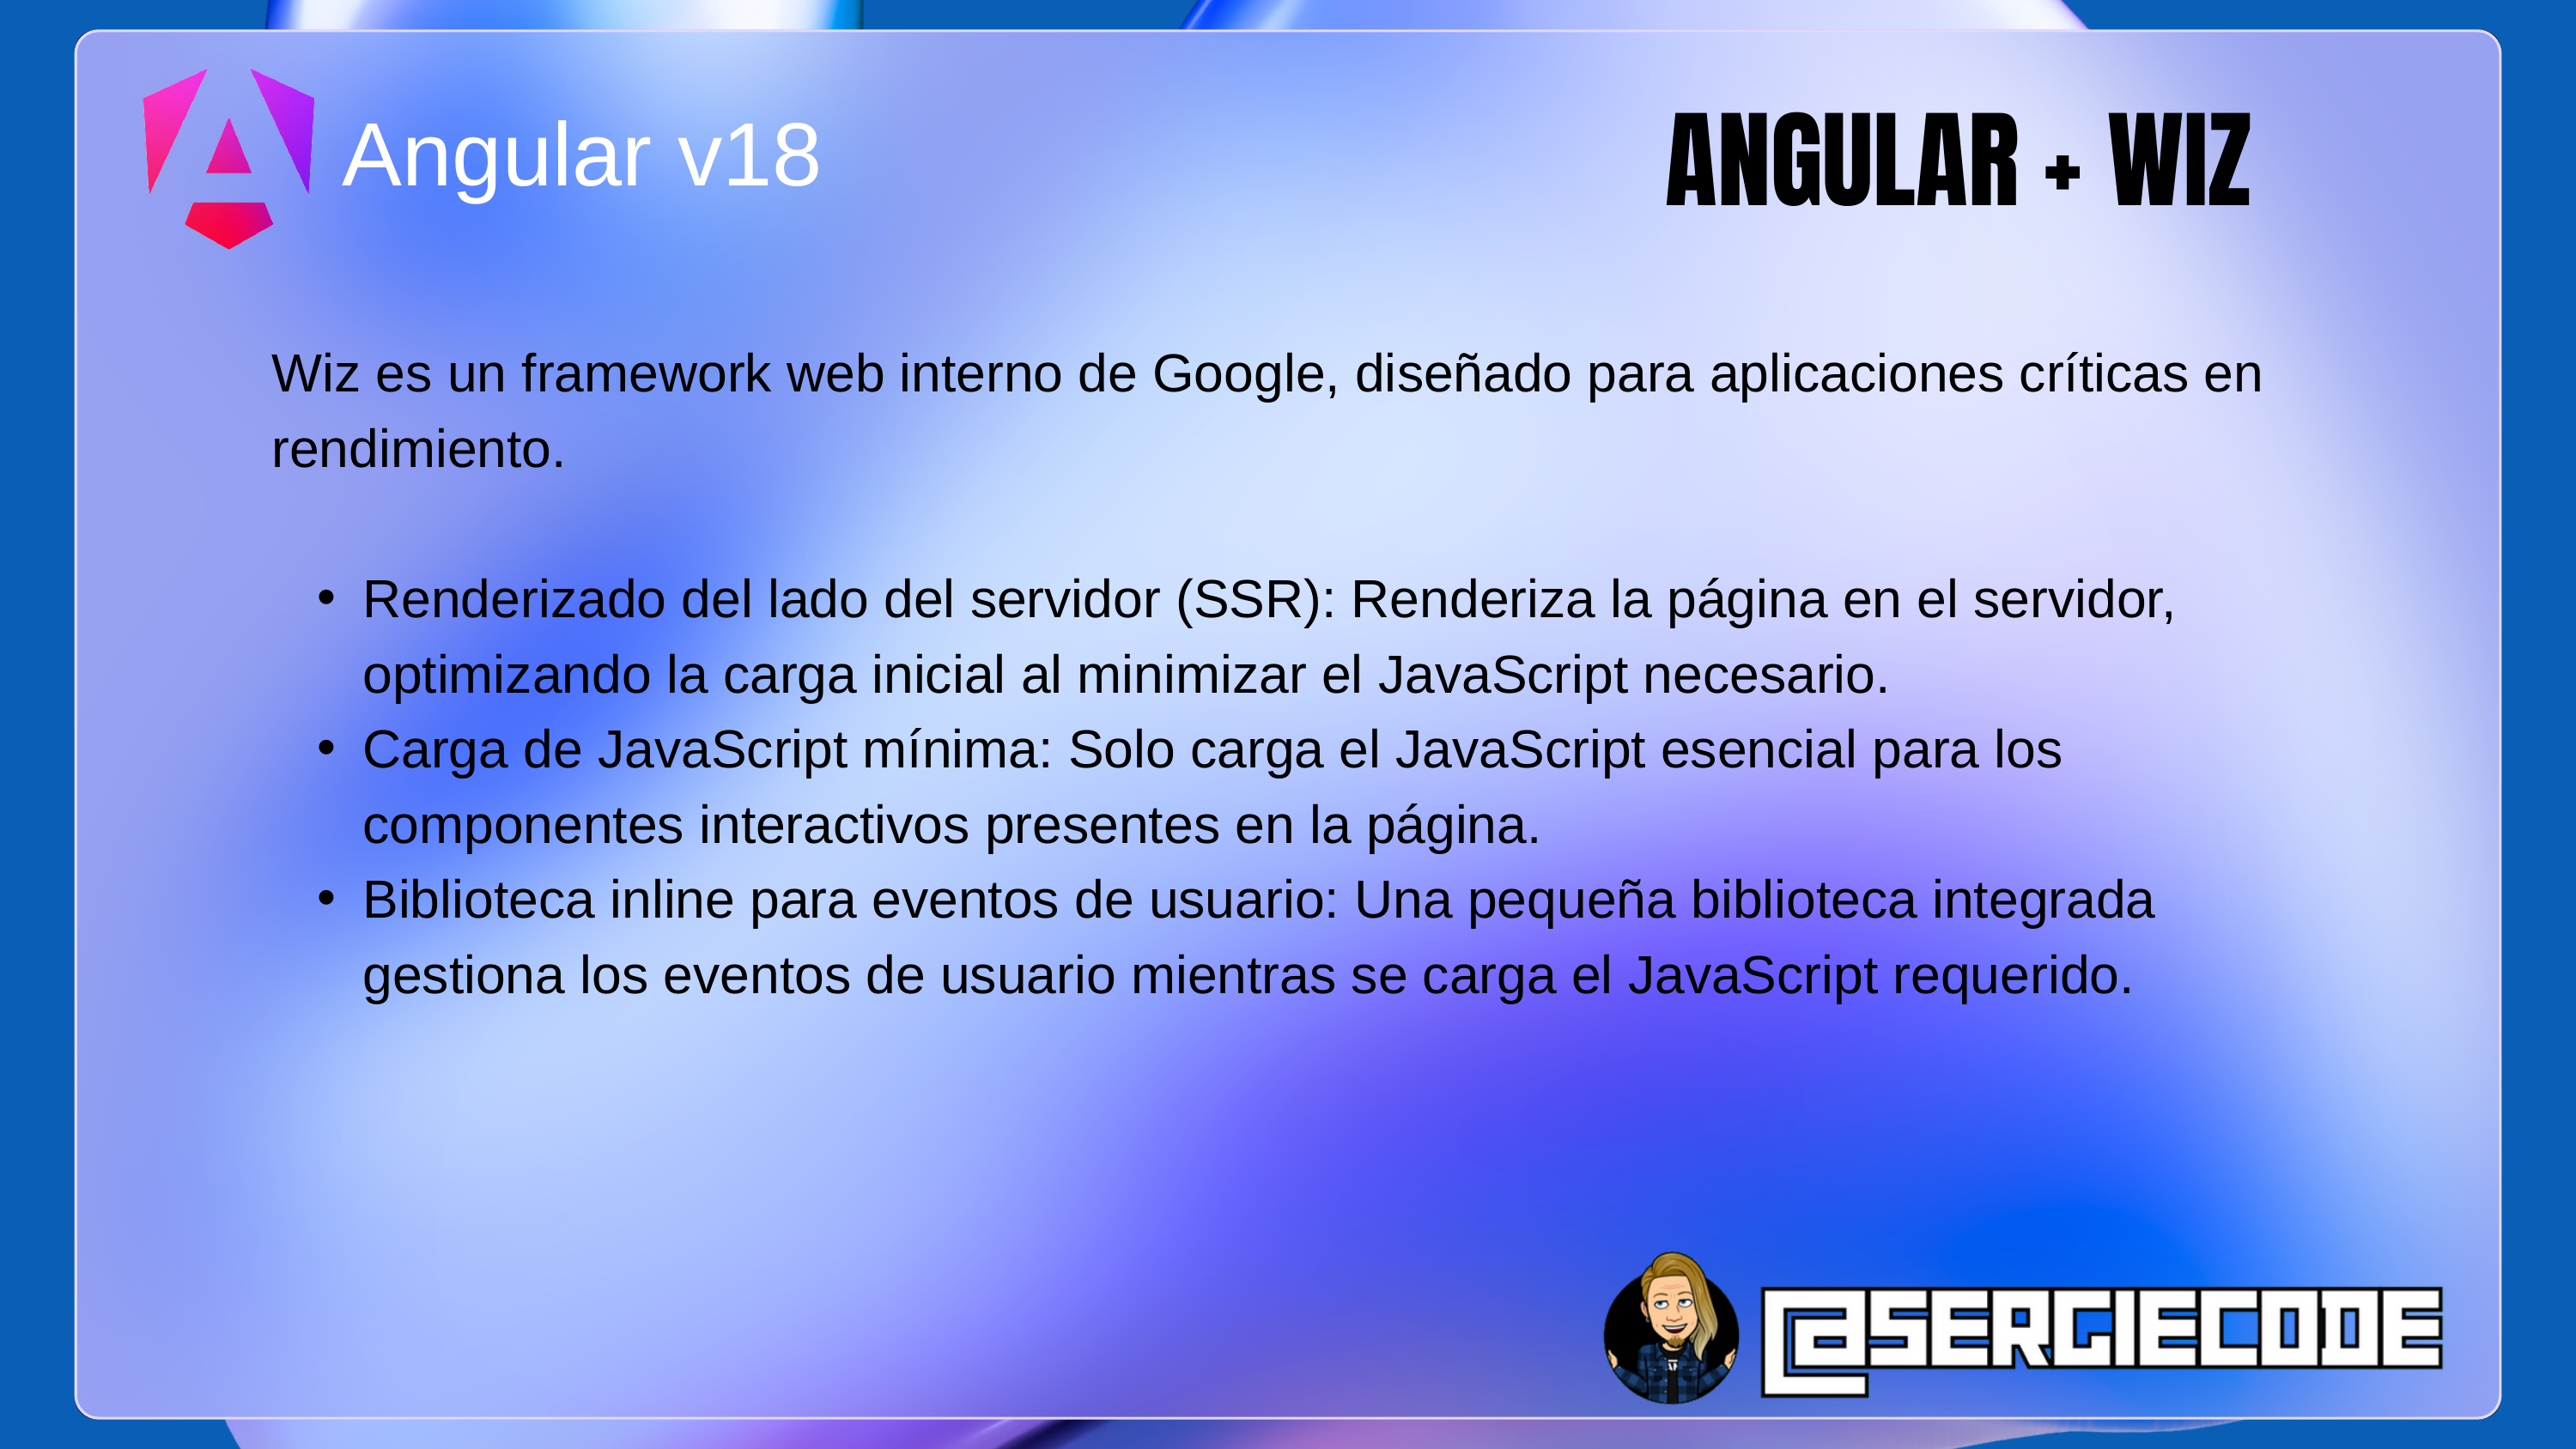

ANGULAR + WIZ
Angular v18
Wiz es un framework web interno de Google, diseñado para aplicaciones críticas en rendimiento.

Renderizado del lado del servidor (SSR): Renderiza la página en el servidor, optimizando la carga inicial al minimizar el JavaScript necesario.
Carga de JavaScript mínima: Solo carga el JavaScript esencial para los componentes interactivos presentes en la página.
Biblioteca inline para eventos de usuario: Una pequeña biblioteca integrada gestiona los eventos de usuario mientras se carga el JavaScript requerido.